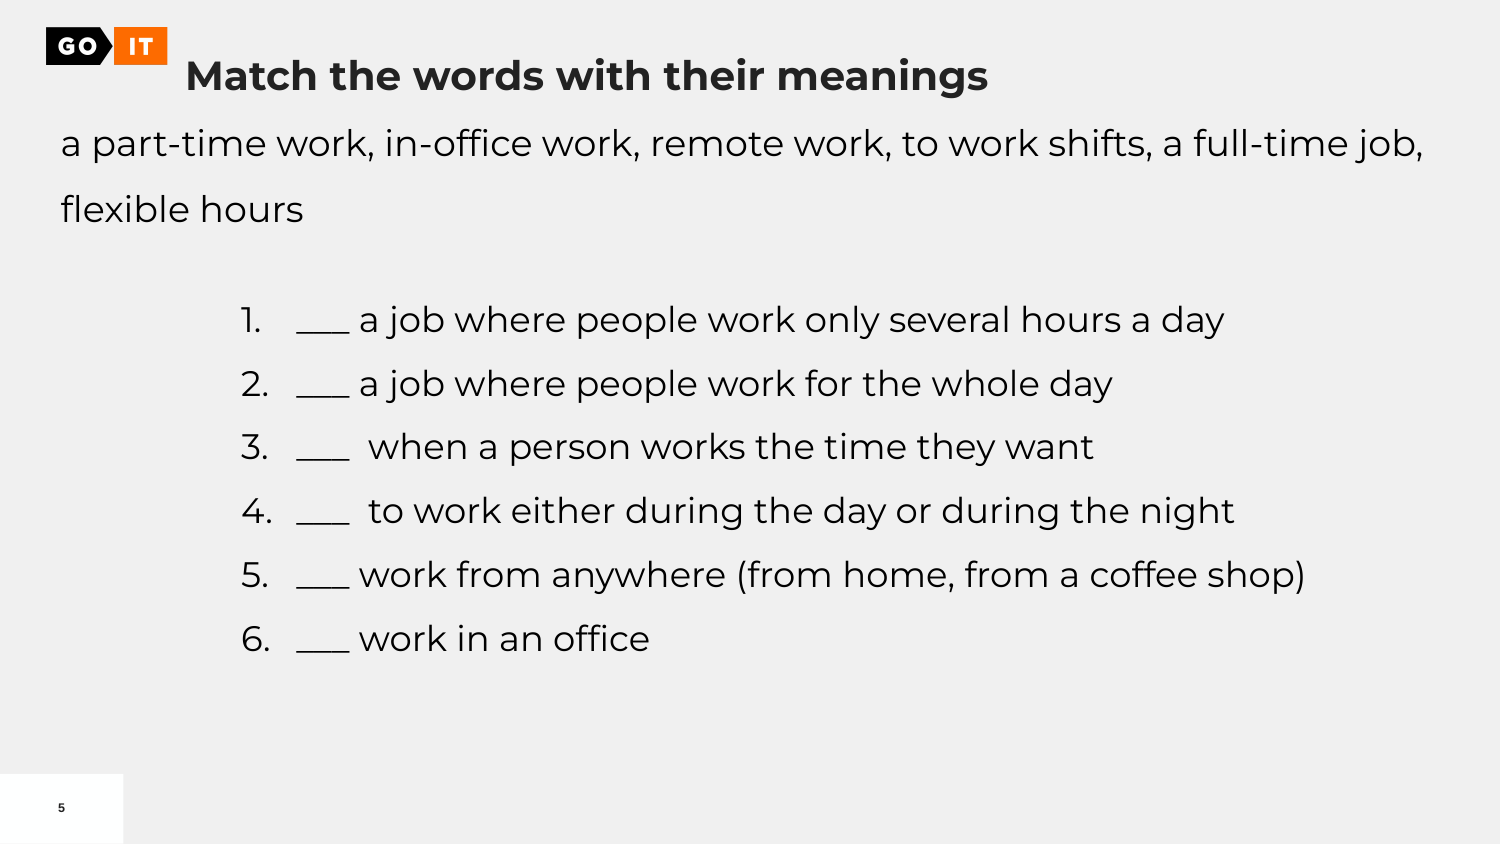

Match the words with their meanings
a part-time work, in-office work, remote work, to work shifts, a full-time job, flexible hours
___ a job where people work only several hours a day
___ a job where people work for the whole day
___  when a person works the time they want
___  to work either during the day or during the night
___ work from anywhere (from home, from a coffee shop)
___ work in an office